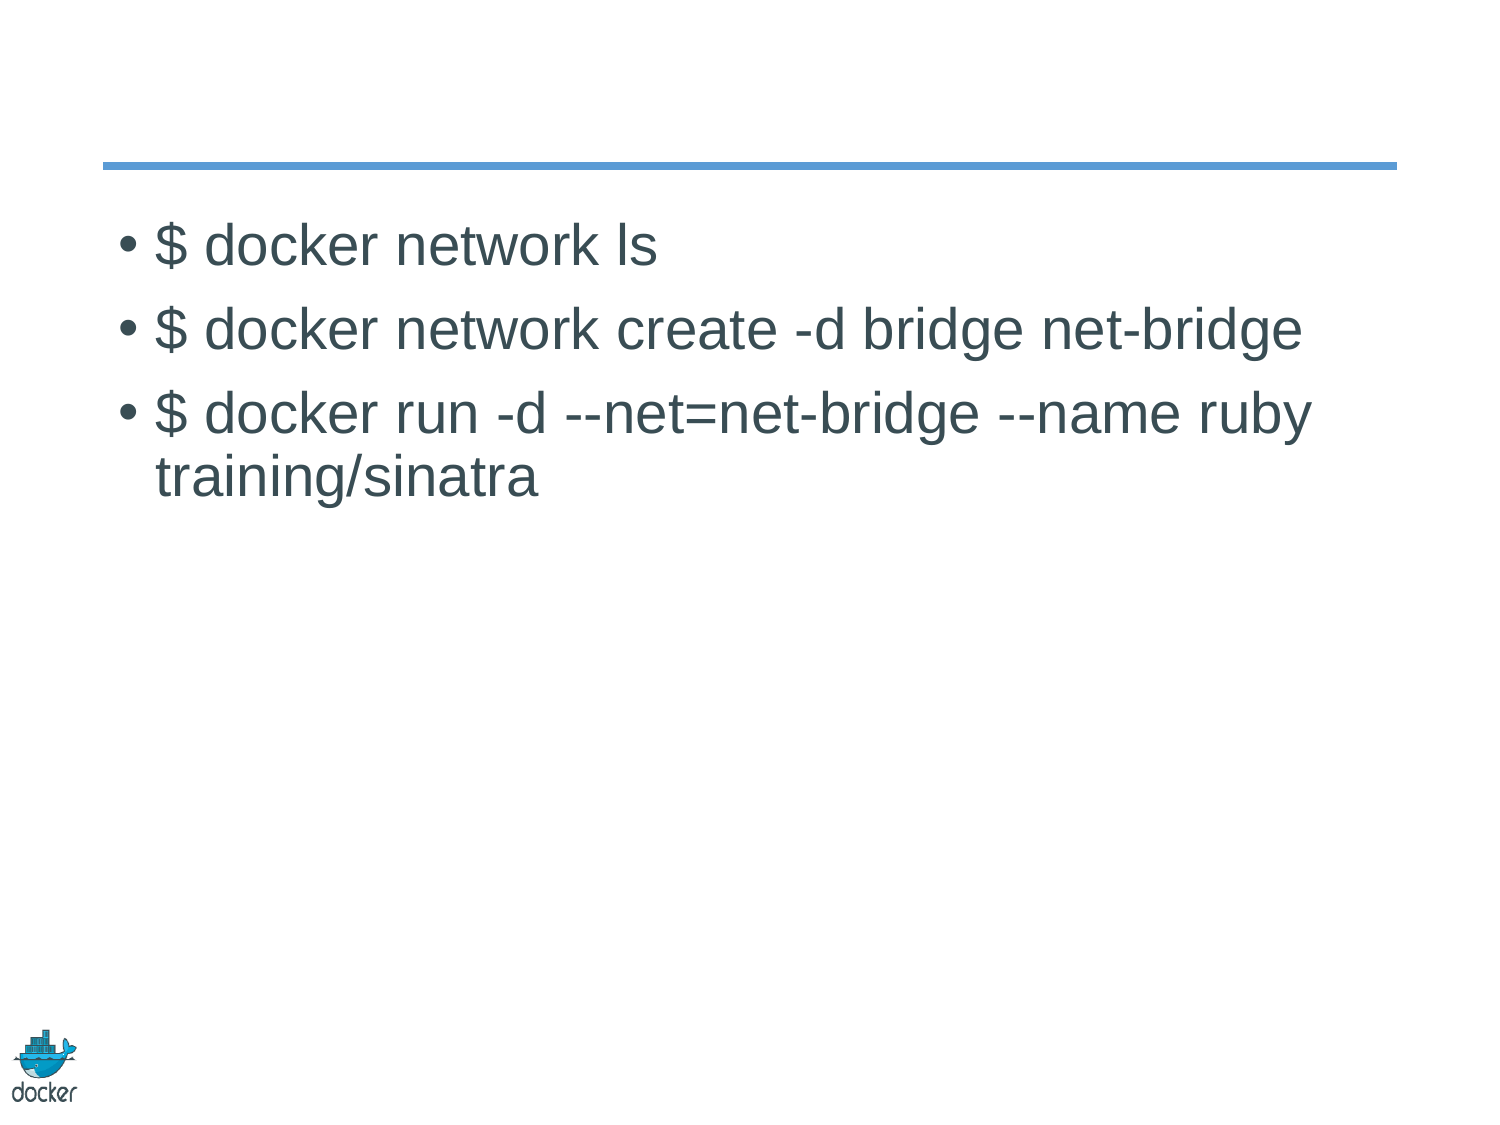

#
$ docker network ls
$ docker network create -d bridge net-bridge
$ docker run -d --net=net-bridge --name ruby training/sinatra